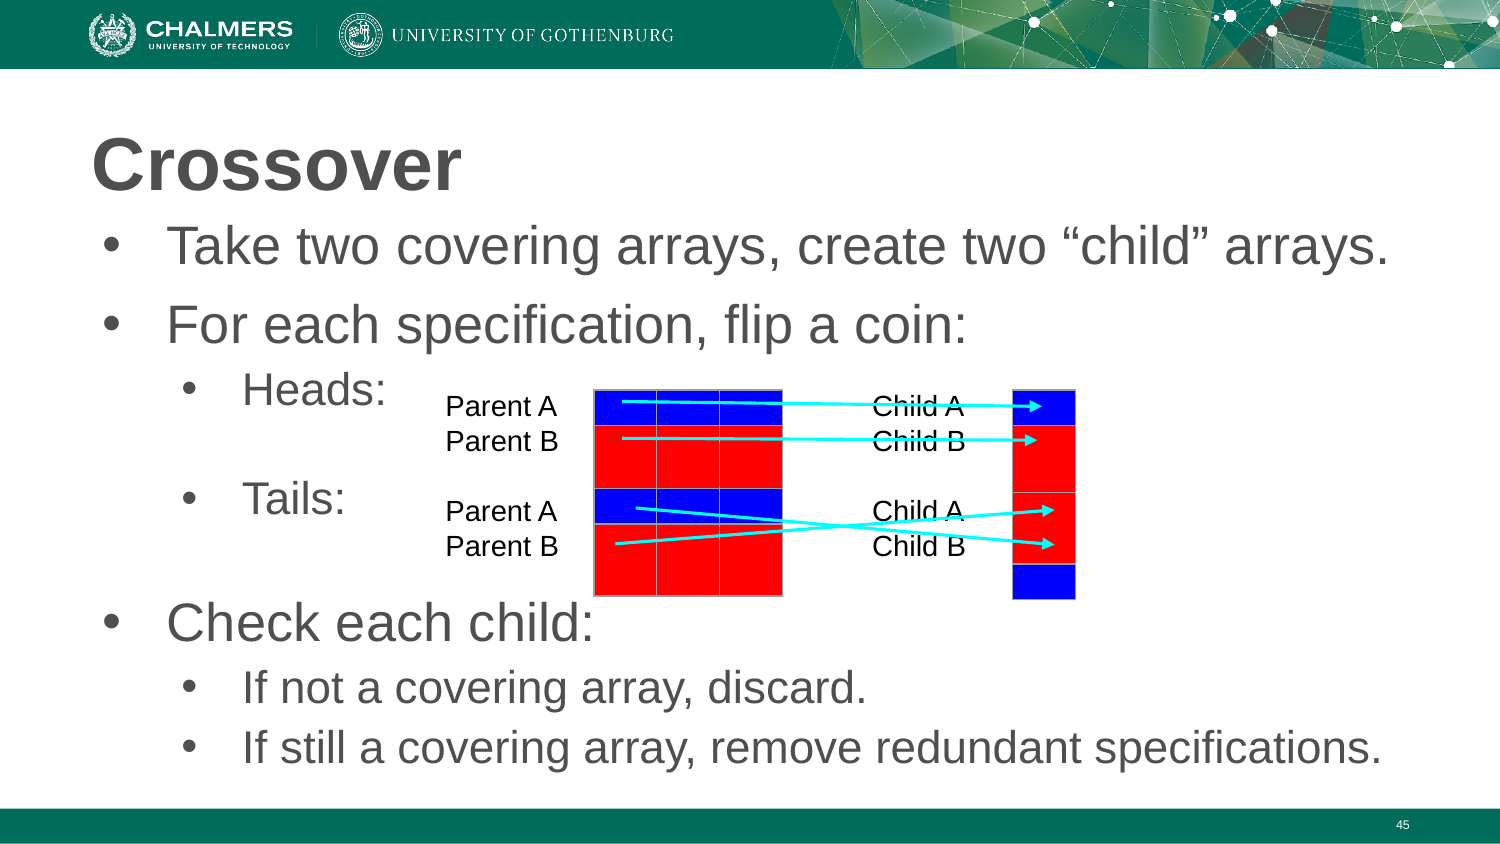

# Crossover
Take two covering arrays, create two “child” arrays.
For each specification, flip a coin:
Heads:
Tails:
Check each child:
If not a covering array, discard.
If still a covering array, remove redundant specifications.
Parent A
Parent B

Parent A
Parent B
Child A
Child B

Child A
Child B
|  |  |  |
| --- | --- | --- |
|  |
| --- |
|  |  |  |
| --- | --- | --- |
|  |
| --- |
|  |  |  |
| --- | --- | --- |
|  |
| --- |
|  |  |  |
| --- | --- | --- |
|  |
| --- |
45